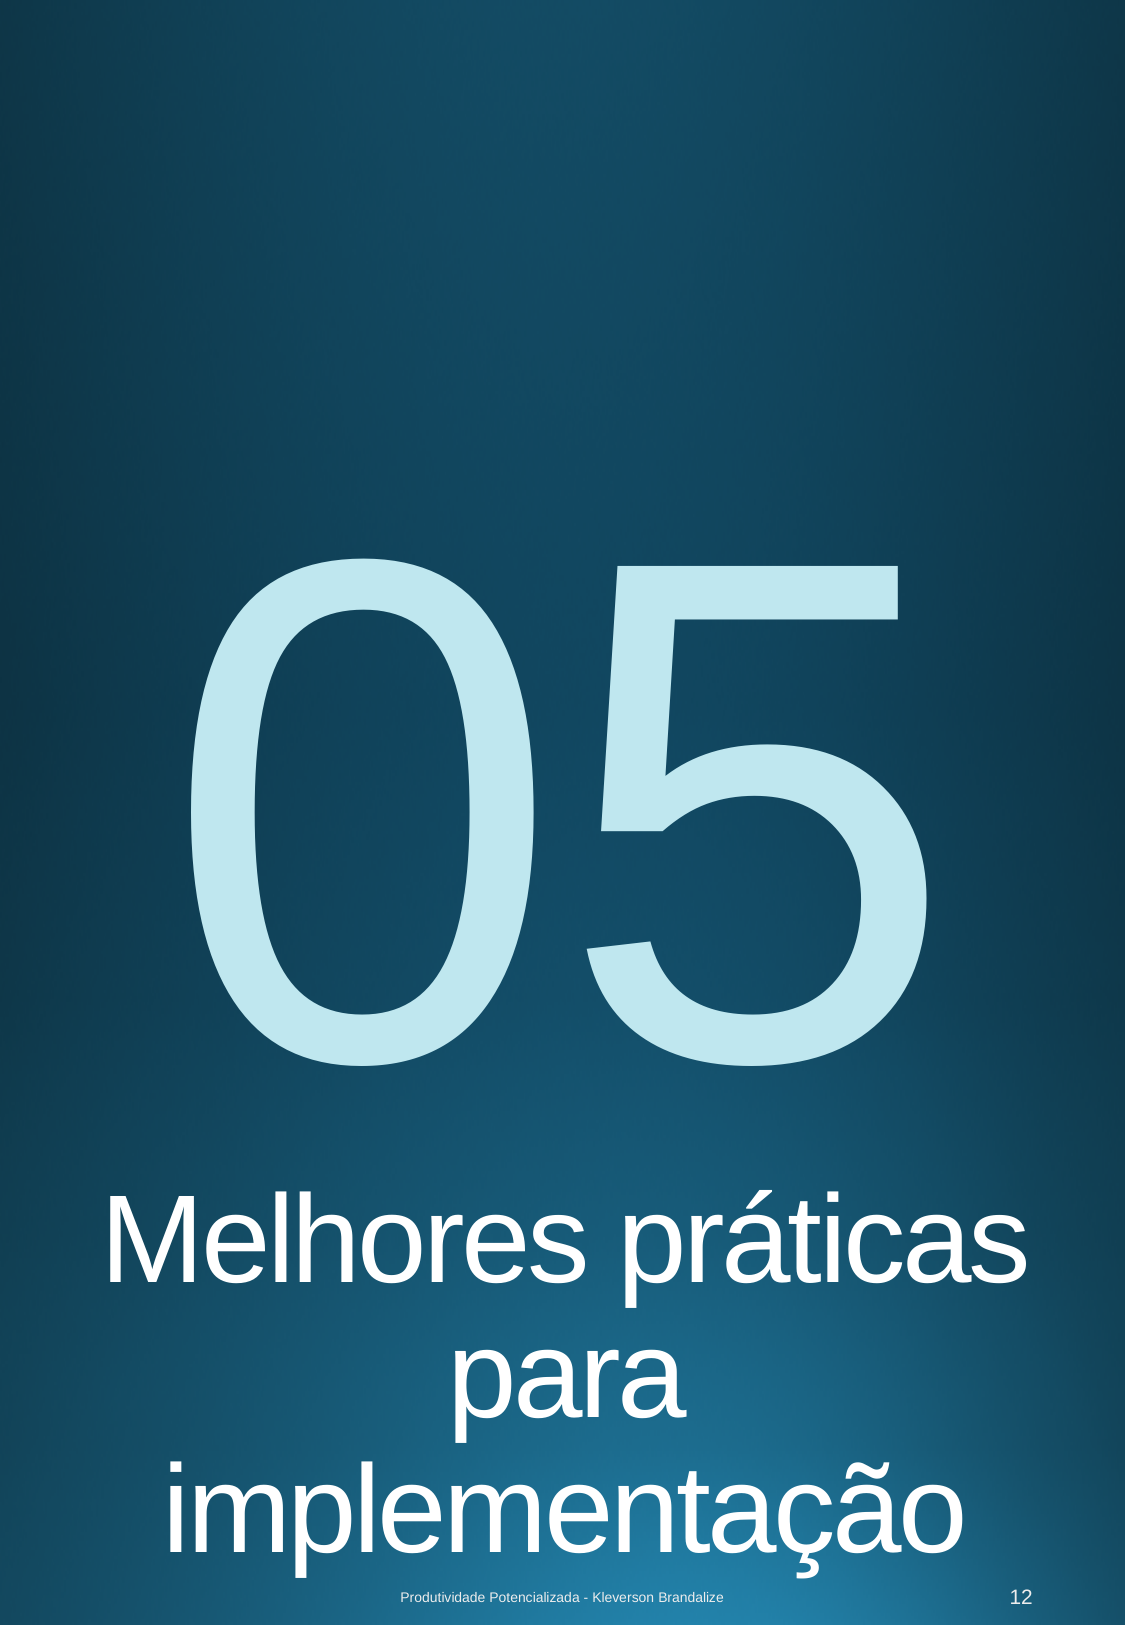

05
# Melhores práticas para implementação
Produtividade Potencializada - Kleverson Brandalize
12